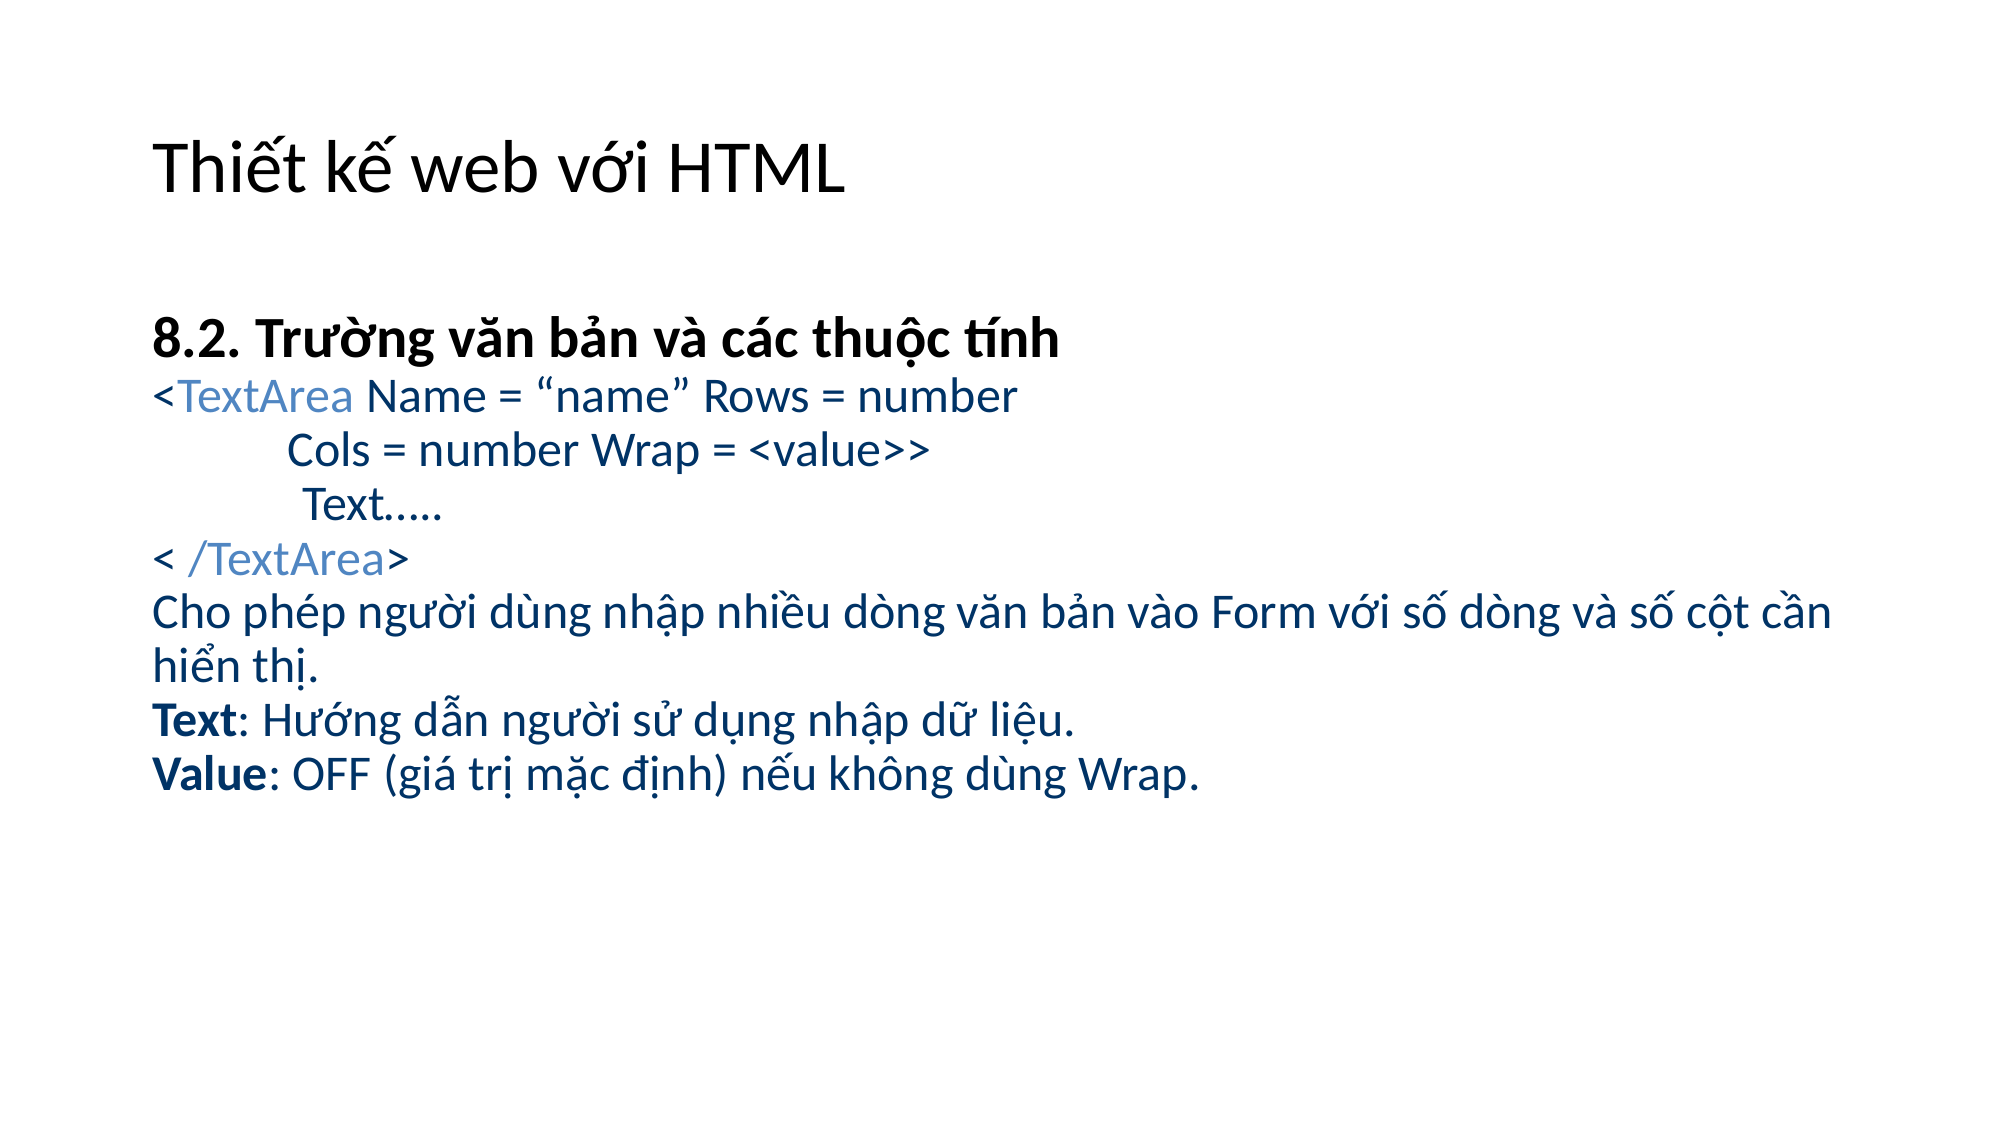

# Thiết kế web với HTML
8.2. Trường văn bản và các thuộc tính
<TextArea Name = “name” Rows = number
            Cols = number Wrap = <value>>
	Text…..
< /TextArea>
Cho phép người dùng nhập nhiều dòng văn bản vào Form với số dòng và số cột cần hiển thị.
Text: Hướng dẫn người sử dụng nhập dữ liệu.
Value: OFF (giá trị mặc định) nếu không dùng Wrap.